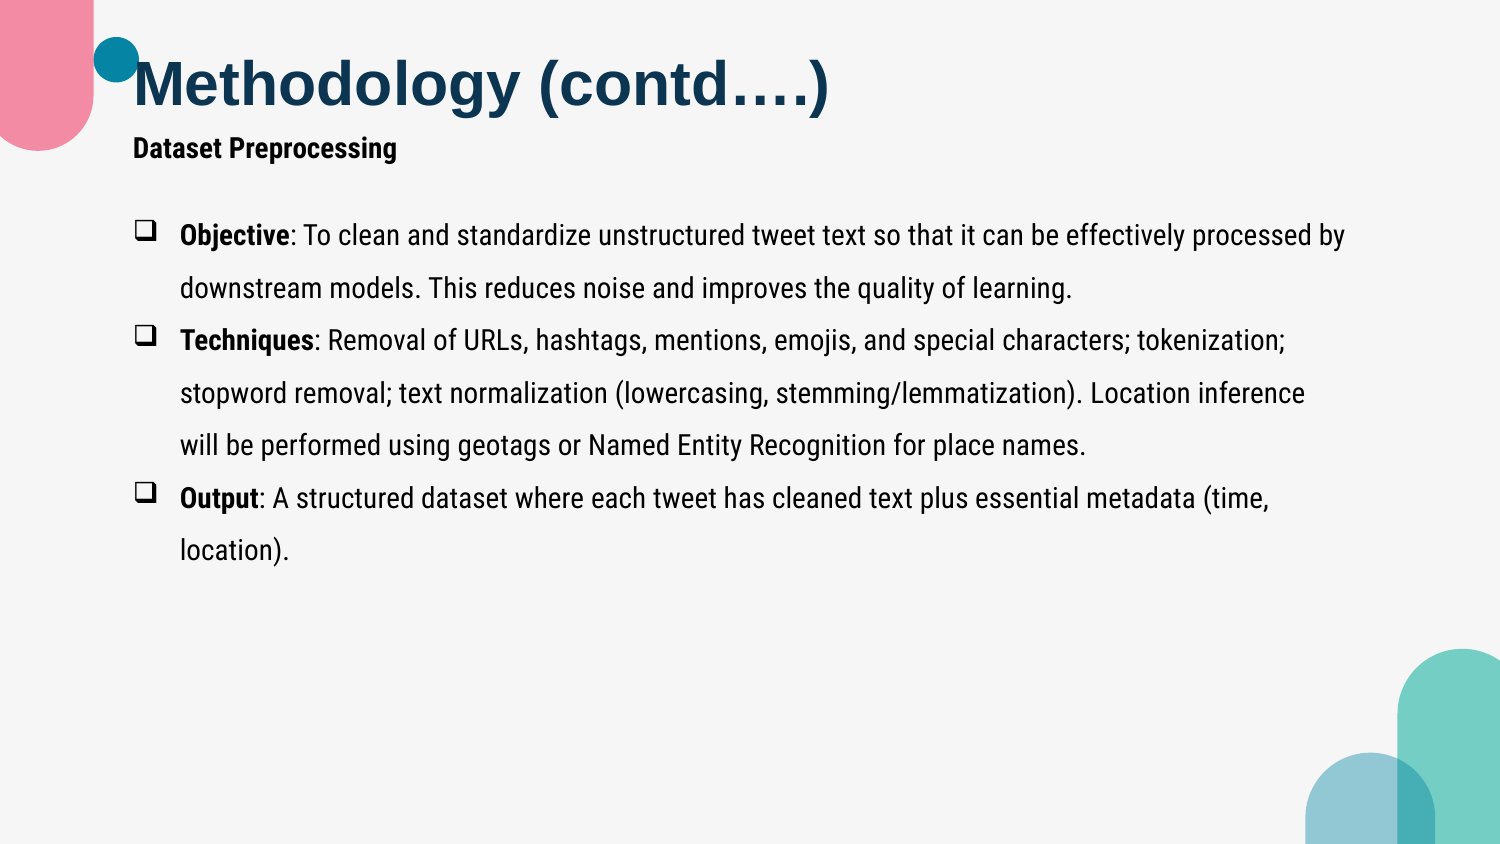

# Methodology (contd….)
Dataset Preprocessing
Objective: To clean and standardize unstructured tweet text so that it can be effectively processed by downstream models. This reduces noise and improves the quality of learning.
Techniques: Removal of URLs, hashtags, mentions, emojis, and special characters; tokenization; stopword removal; text normalization (lowercasing, stemming/lemmatization). Location inference will be performed using geotags or Named Entity Recognition for place names.
Output: A structured dataset where each tweet has cleaned text plus essential metadata (time, location).